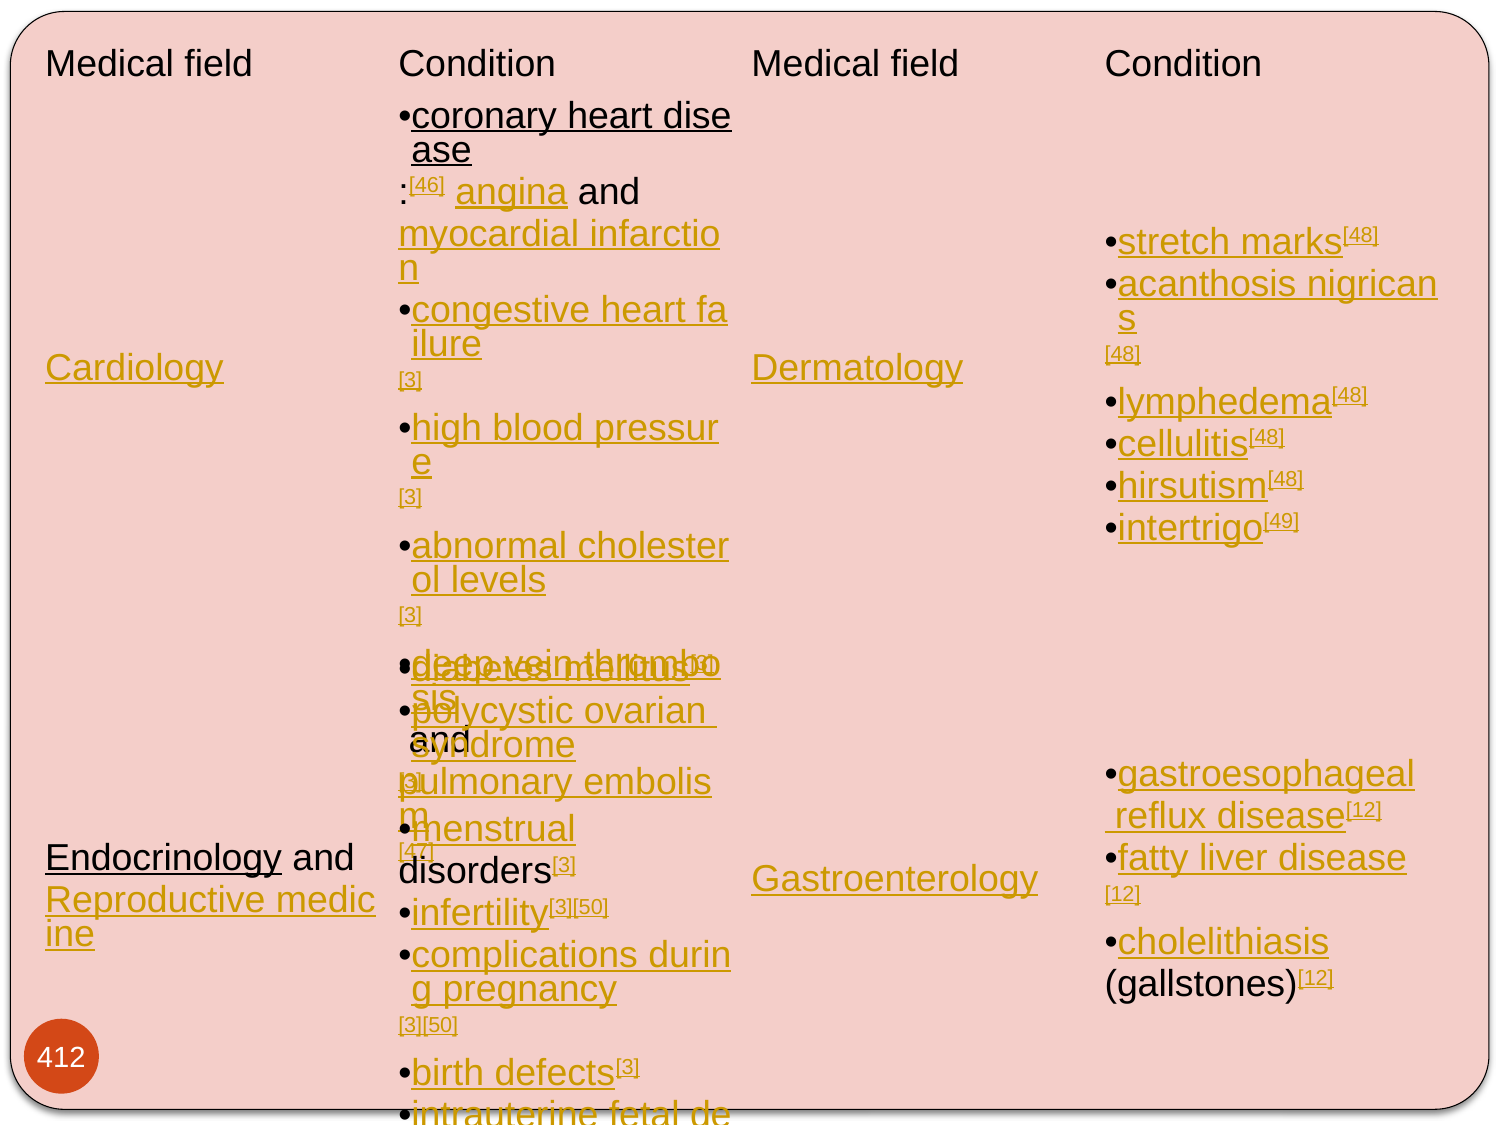

| Medical field | Condition | Medical field | Condition |
| --- | --- | --- | --- |
| Cardiology | coronary heart disease:[46] angina and myocardial infarction congestive heart failure[3] high blood pressure[3] abnormal cholesterol levels[3] deep vein thrombosis and pulmonary embolism[47] | Dermatology | stretch marks[48] acanthosis nigricans[48] lymphedema[48] cellulitis[48] hirsutism[48] intertrigo[49] |
| Endocrinology and Reproductive medicine | diabetes mellitus[3] polycystic ovarian syndrome[3] menstrual disorders[3] infertility[3][50] complications during pregnancy[3][50] birth defects[3] intrauterine fetal death[50] | Gastroenterology | gastroesophageal reflux disease[12] fatty liver disease[12] cholelithiasis (gallstones)[12] |
412